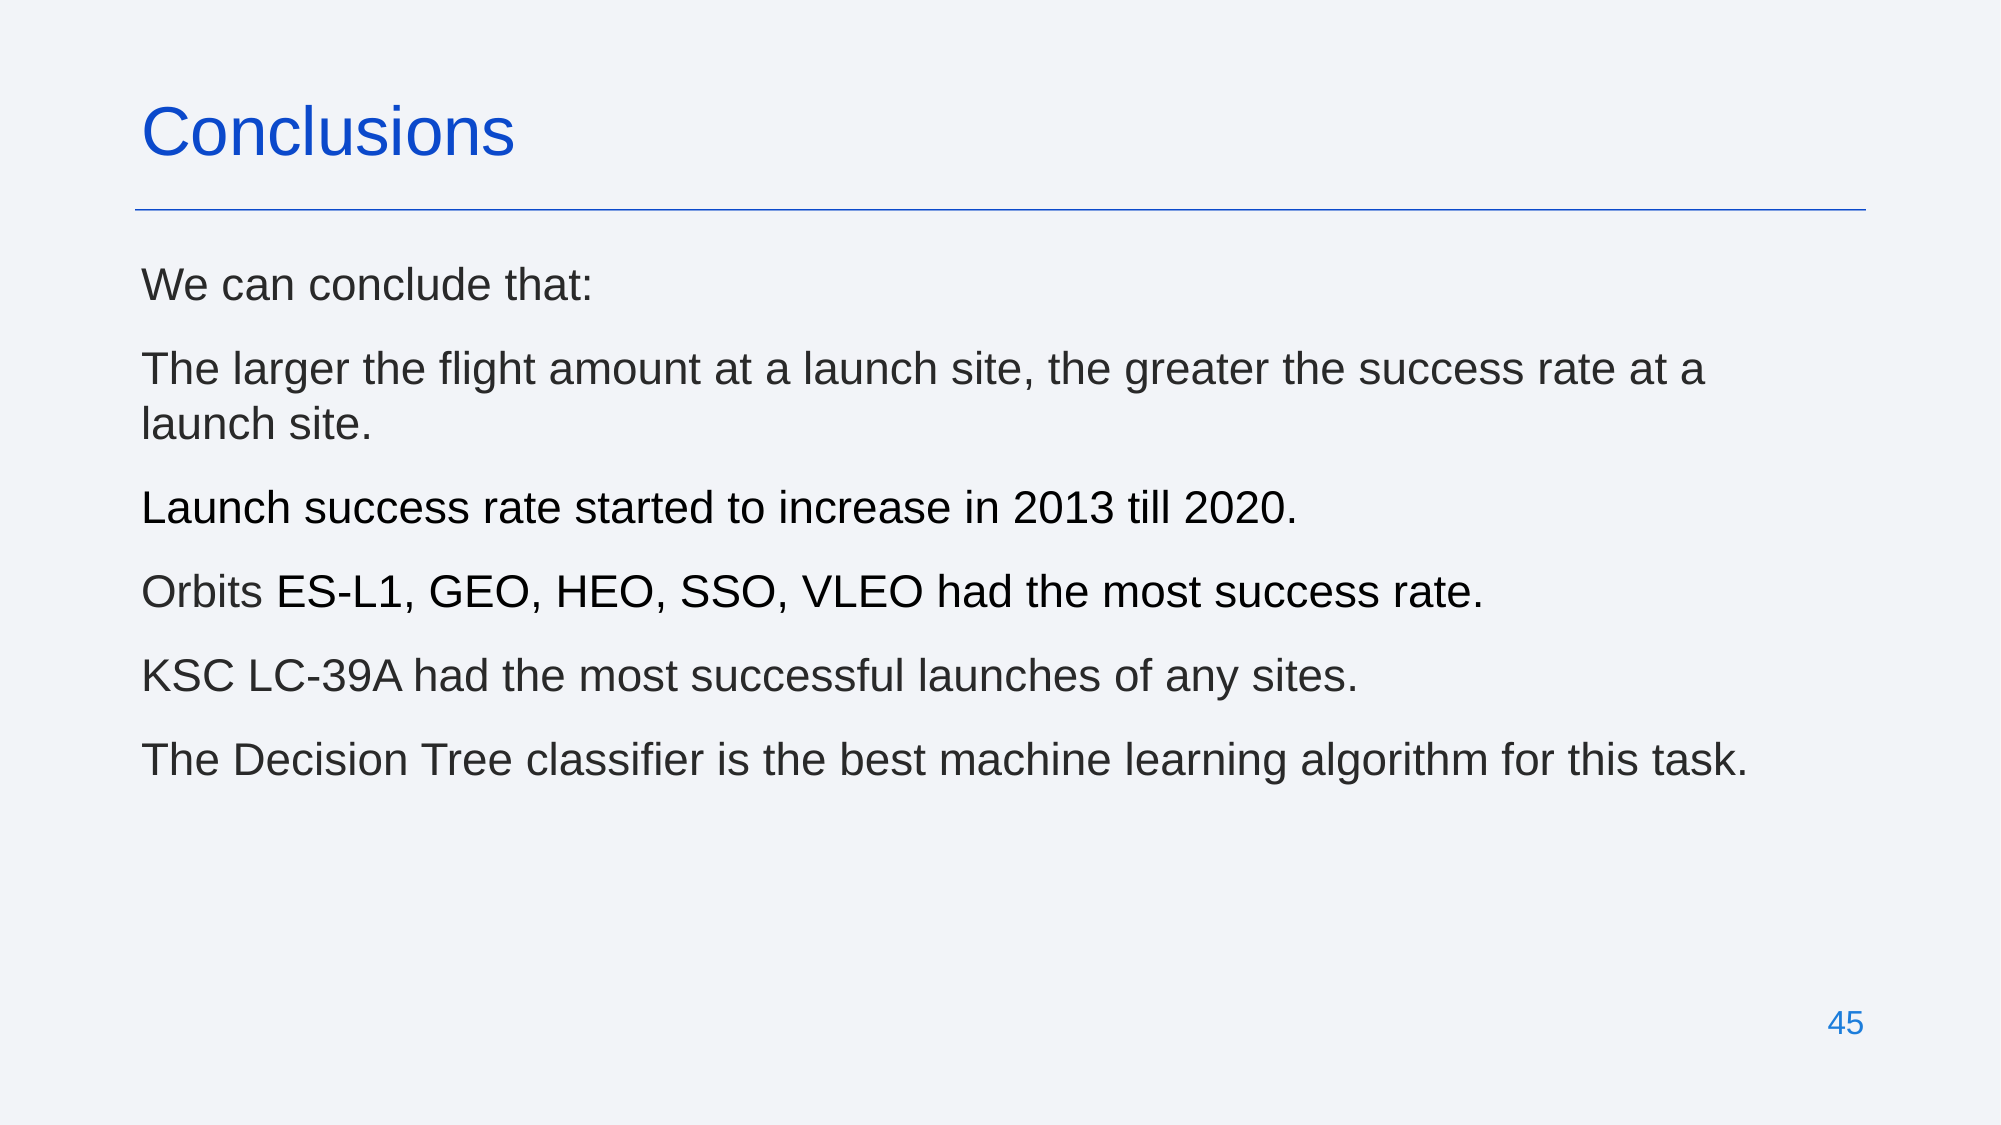

Conclusions
We can conclude that:
The larger the flight amount at a launch site, the greater the success rate at a launch site.
Launch success rate started to increase in 2013 till 2020.
Orbits ES-L1, GEO, HEO, SSO, VLEO had the most success rate.
KSC LC-39A had the most successful launches of any sites.
The Decision Tree classifier is the best machine learning algorithm for this task.

45